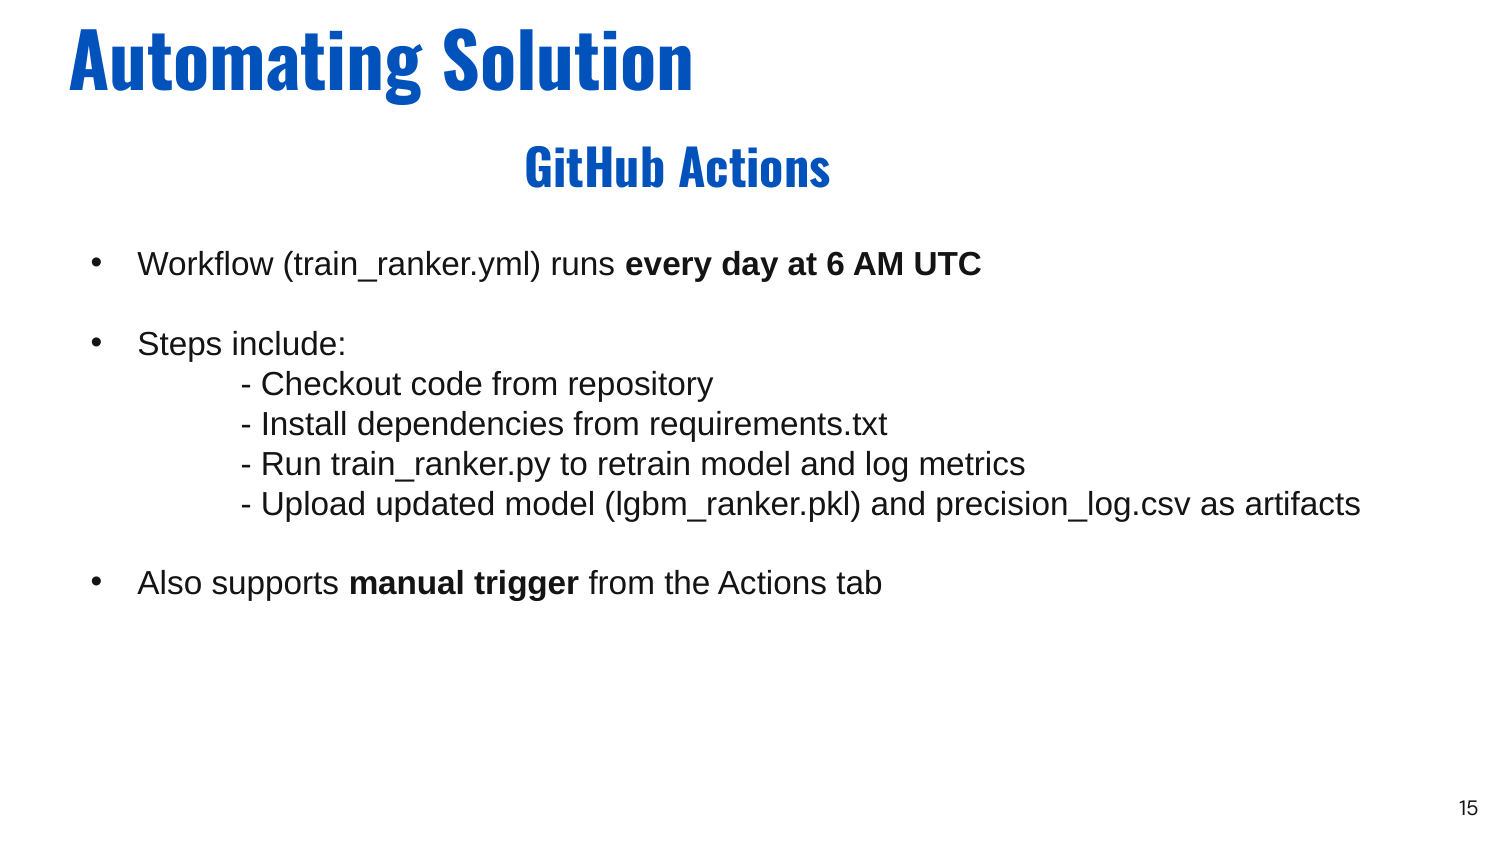

# Automating Solution

GitHub Actions
Workflow (train_ranker.yml) runs every day at 6 AM UTC

Steps include:
	- Checkout code from repository
	- Install dependencies from requirements.txt
	- Run train_ranker.py to retrain model and log metrics
	- Upload updated model (lgbm_ranker.pkl) and precision_log.csv as artifacts

Also supports manual trigger from the Actions tab